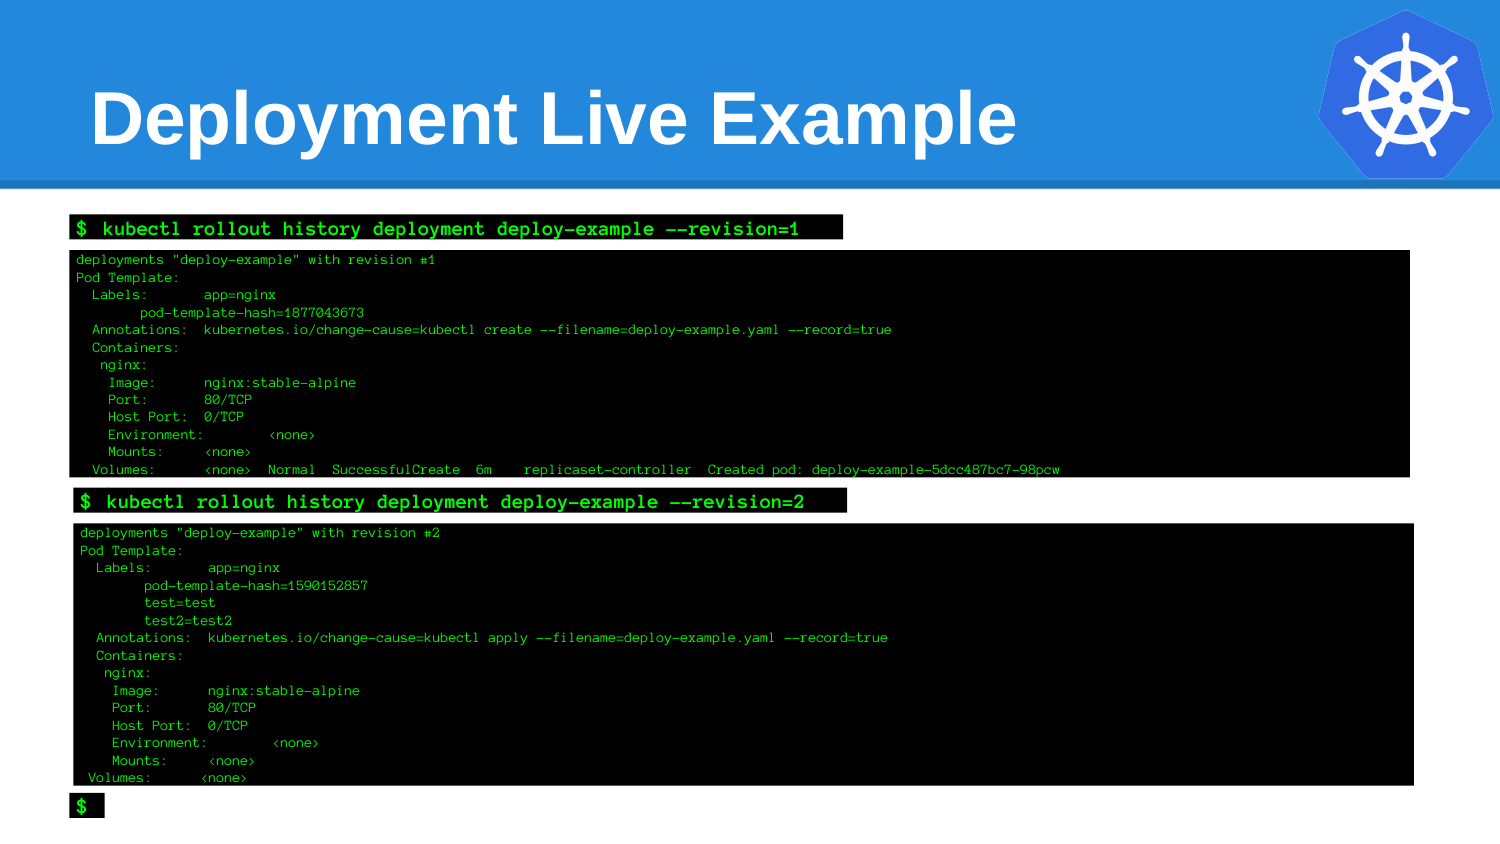

# Deployment Live Example

$
kubectl rollout history deployment deploy-example --revision=1
deployments "deploy-example" with revision #1
Pod Template:
  Labels:       app=nginx
        pod-template-hash=1877043673
  Annotations:  kubernetes.io/change-cause=kubectl create --filename=deploy-example.yaml --record=true
  Containers:
   nginx:
    Image:      nginx:stable-alpine
    Port:       80/TCP
    Host Port:  0/TCP
    Environment:        <none>
    Mounts:     <none>
  Volumes:      <none>  Normal  SuccessfulCreate  6m    replicaset-controller  Created pod: deploy-example-5dcc487bc7-98pcw
$
kubectl rollout history deployment deploy-example --revision=2
deployments "deploy-example" with revision #2
Pod Template:
  Labels:       app=nginx
        pod-template-hash=1590152857
        test=test
        test2=test2
  Annotations:  kubernetes.io/change-cause=kubectl apply --filename=deploy-example.yaml --record=true
  Containers:
   nginx:
    Image:      nginx:stable-alpine
    Port:       80/TCP
    Host Port:  0/TCP
    Environment:        <none>
    Mounts:     <none>
 Volumes:      <none>
$